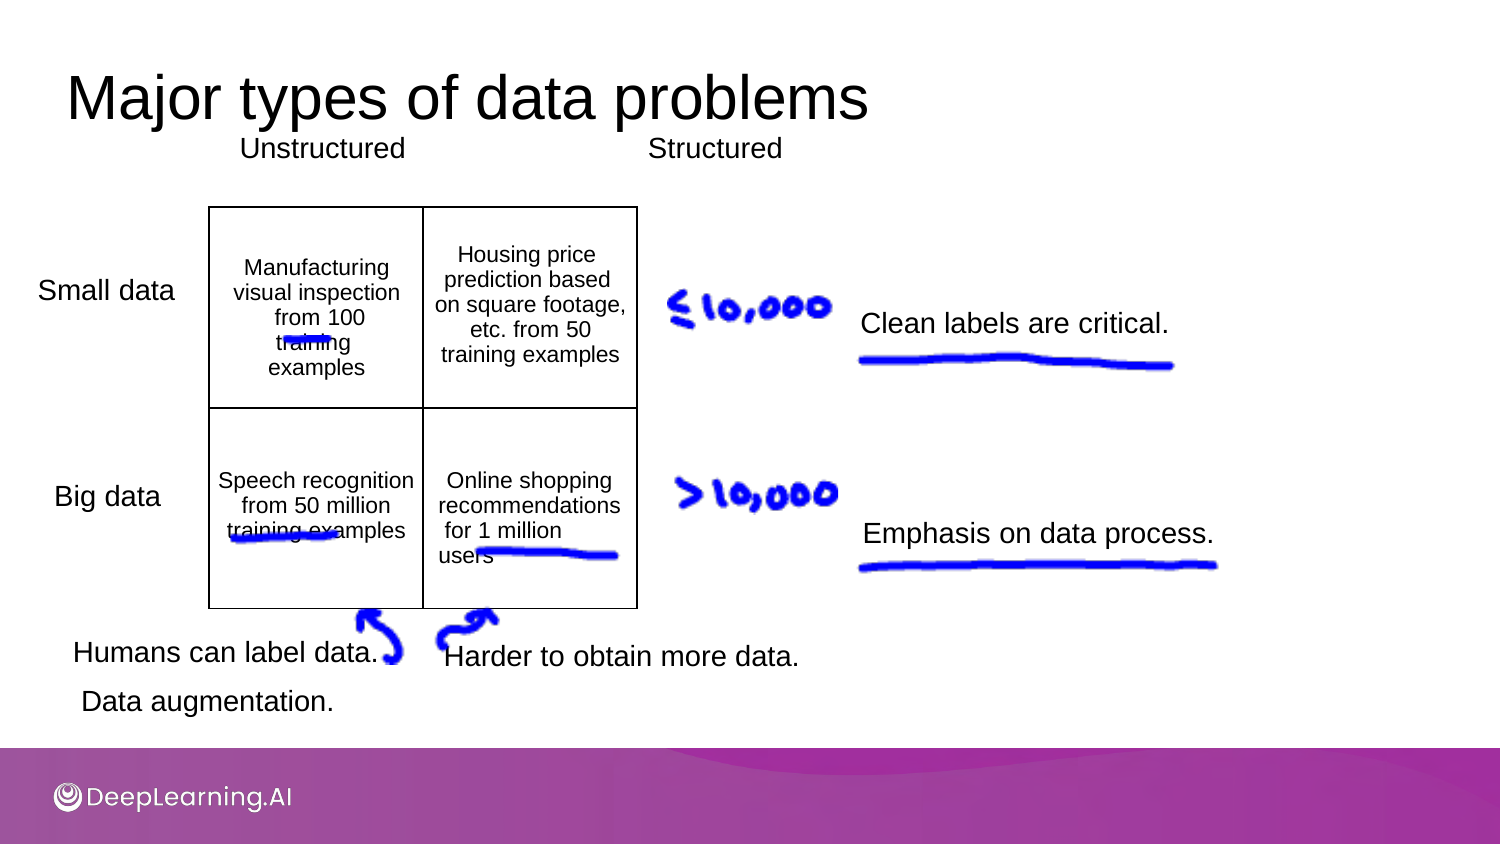

# Major types of data problems
Unstructured	Structured
| Manufacturing visual inspection from 100 training examples | Housing price prediction based on square footage, etc. from 50 training examples |
| --- | --- |
| Speech recognition from 50 million training examples | Online shopping recommendations for 1 million users |
Small data

Clean labels are critical.
Big data
Emphasis on data process.
Humans can label data.  Data augmentation.
Harder to obtain more data.